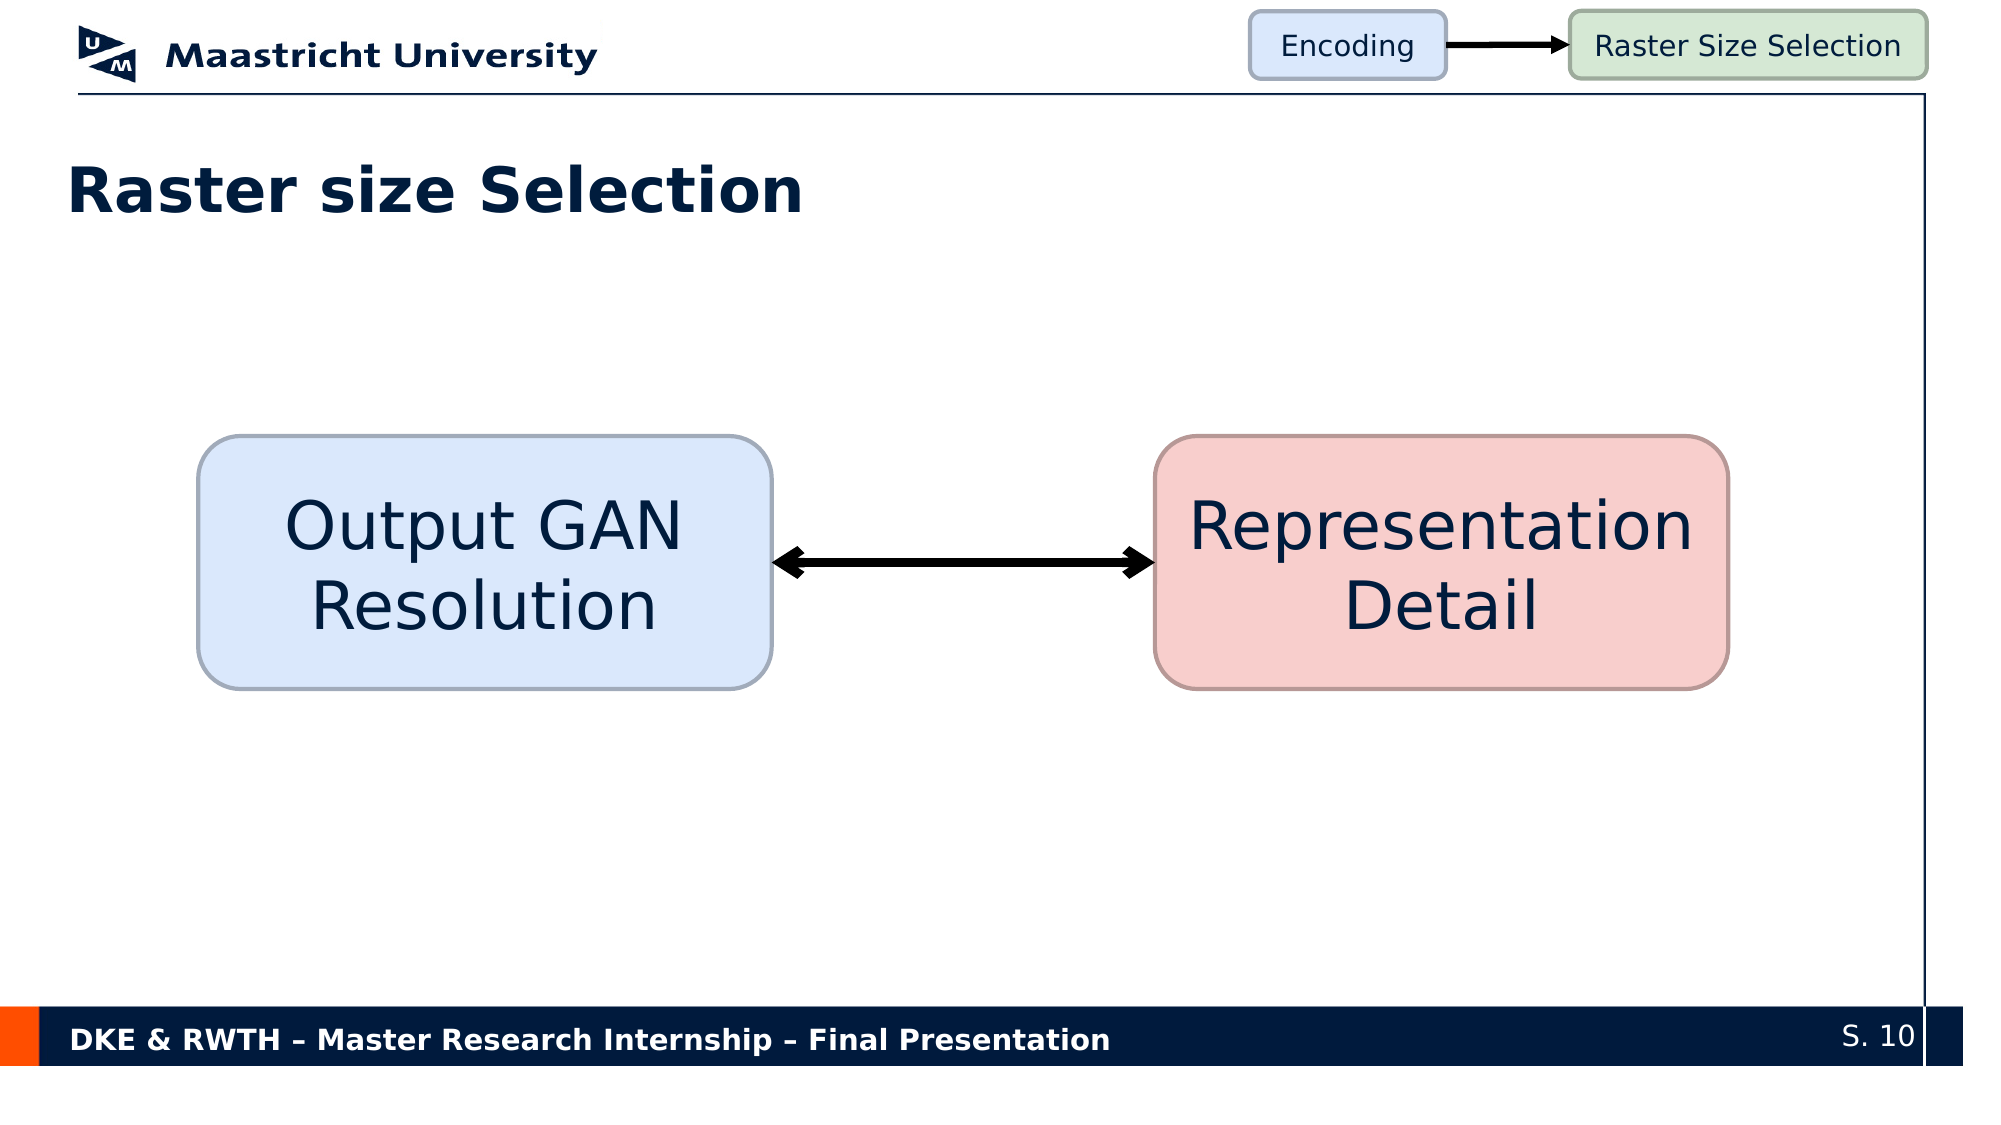

Raster Size Selection
Encoding
# Raster size Selection
Output GAN
Resolution
Representation Detail